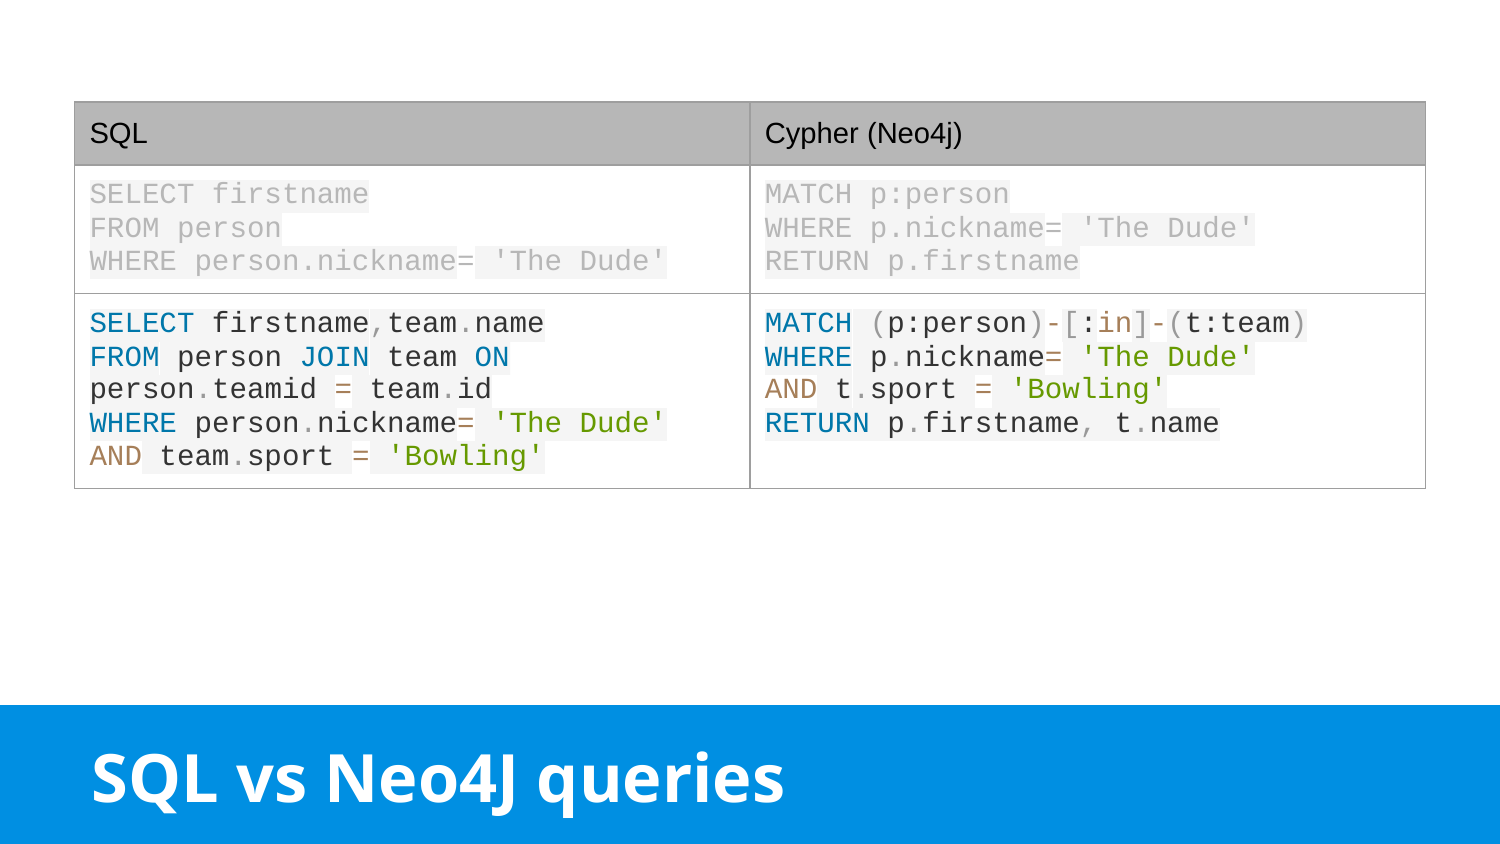

| SQL | Cypher (Neo4j) |
| --- | --- |
| SELECT firstname FROM person WHERE person.nickname= 'The Dude' | MATCH p:person WHERE p.nickname= 'The Dude' RETURN p.firstname |
| SELECT firstname,team.name FROM person JOIN team ON person.teamid = team.id WHERE person.nickname= 'The Dude' AND team.sport = 'Bowling' | MATCH (p:person)-[:in]-(t:team) WHERE p.nickname= 'The Dude' AND t.sport = 'Bowling' RETURN p.firstname, t.name |
# SQL vs Neo4J queries